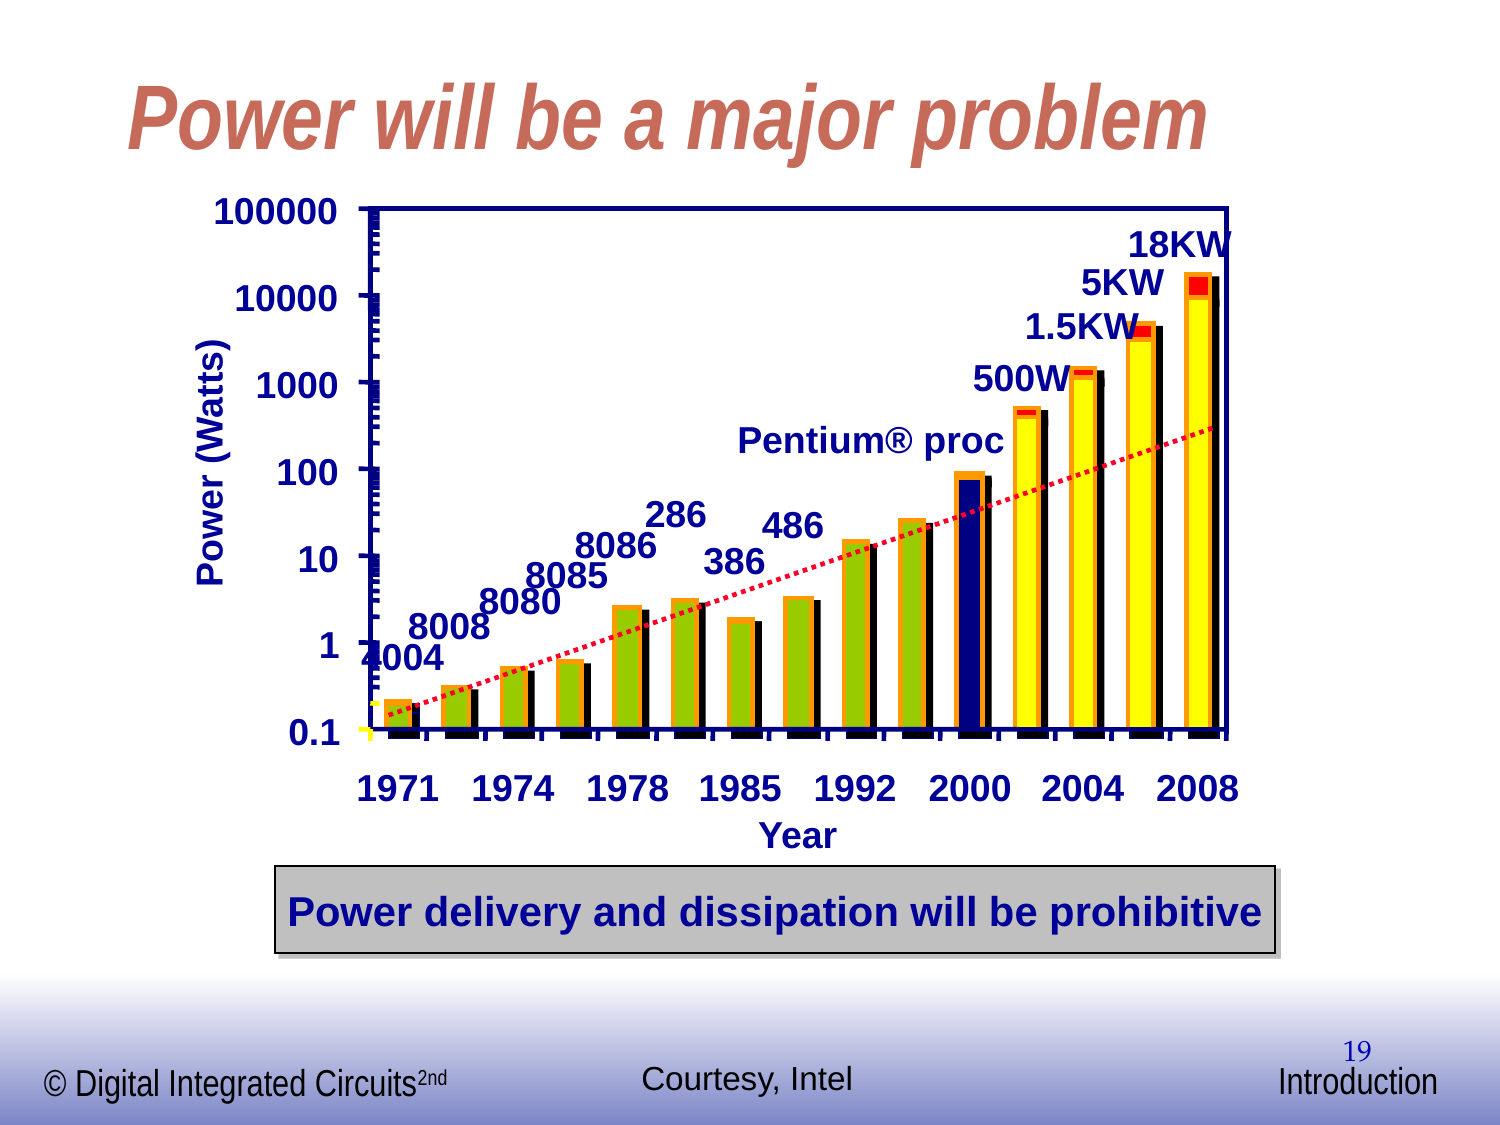

# Power will be a major problem
100000

18KW

5KW

10000

1.5KW

500W

1000

Pentium® proc

Power (Watts)

100

286

486

8086

10
386

8085

8080

8008

1

4004

0.1

1971
1974
1978
1985
1992
2000
2004
2008
Year
Power delivery and dissipation will be prohibitive
19
Courtesy, Intel